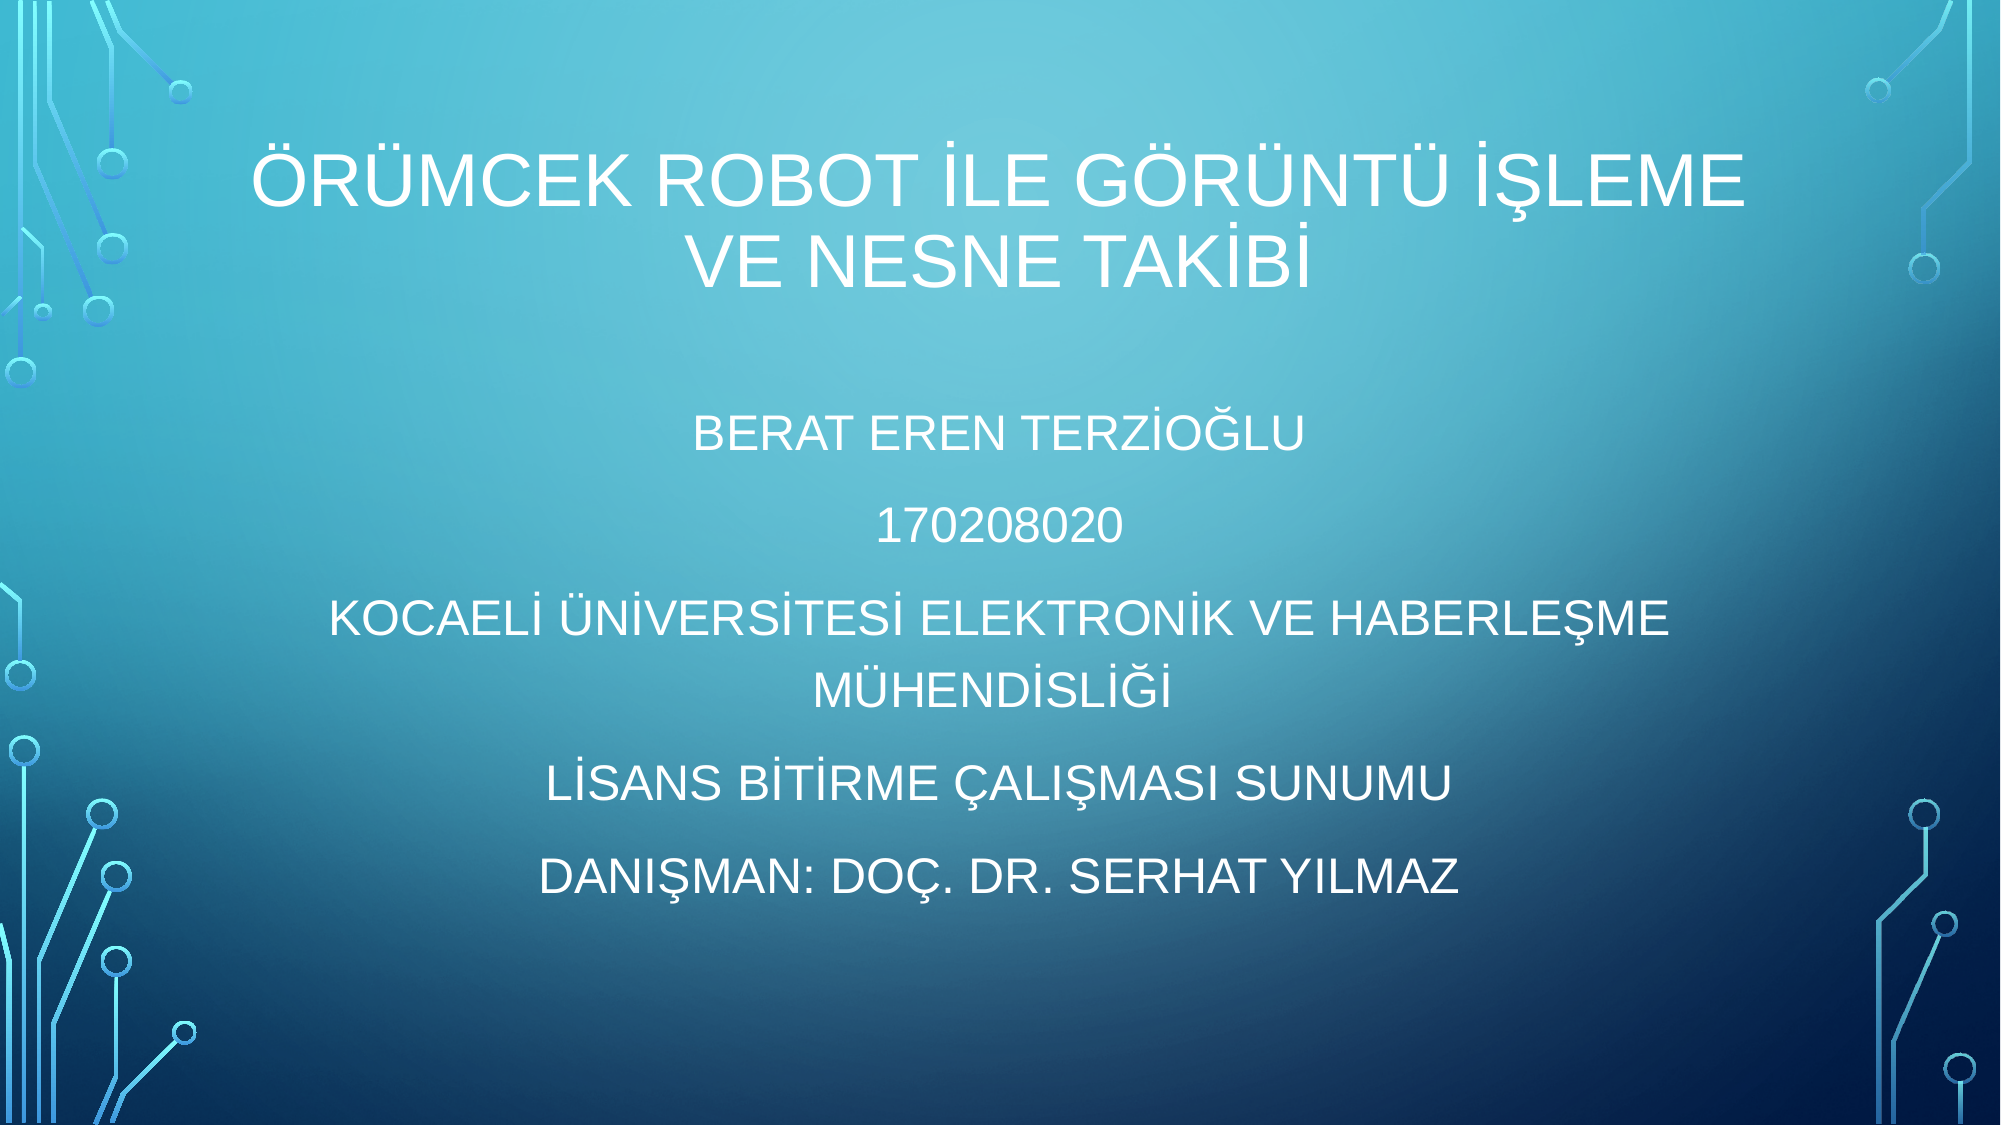

# ÖRÜMCEK ROBOT İLE GÖRÜNTÜ İŞLEME VE NESNE TAKİBİ
BERAT EREN TERZİOĞLU
170208020
KOCAELİ ÜNİVERSİTESİ ELEKTRONİK VE HABERLEŞME MÜHENDİSLİĞİ
LİSANS BİTİRME ÇALIŞMASI SUNUMU
DANIŞMAN: DOÇ. DR. SERHAT YILMAZ